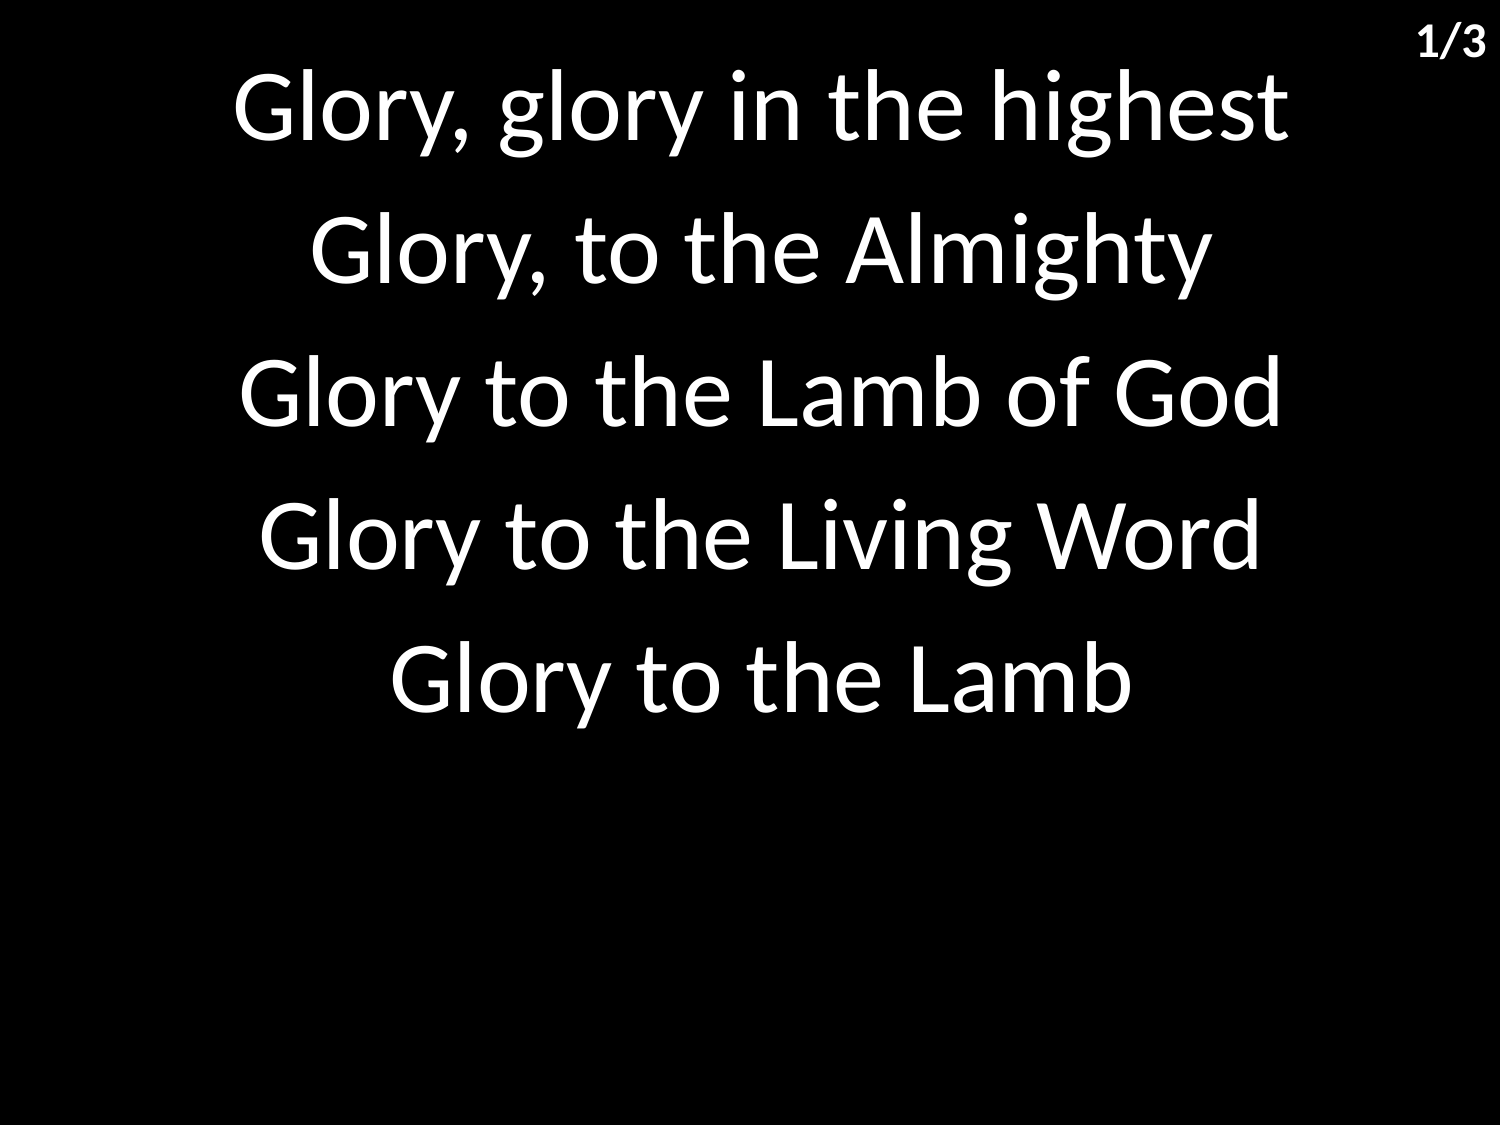

1/3
Glory, glory in the highest
Glory, to the Almighty
Glory to the Lamb of God
Glory to the Living Word
Glory to the Lamb